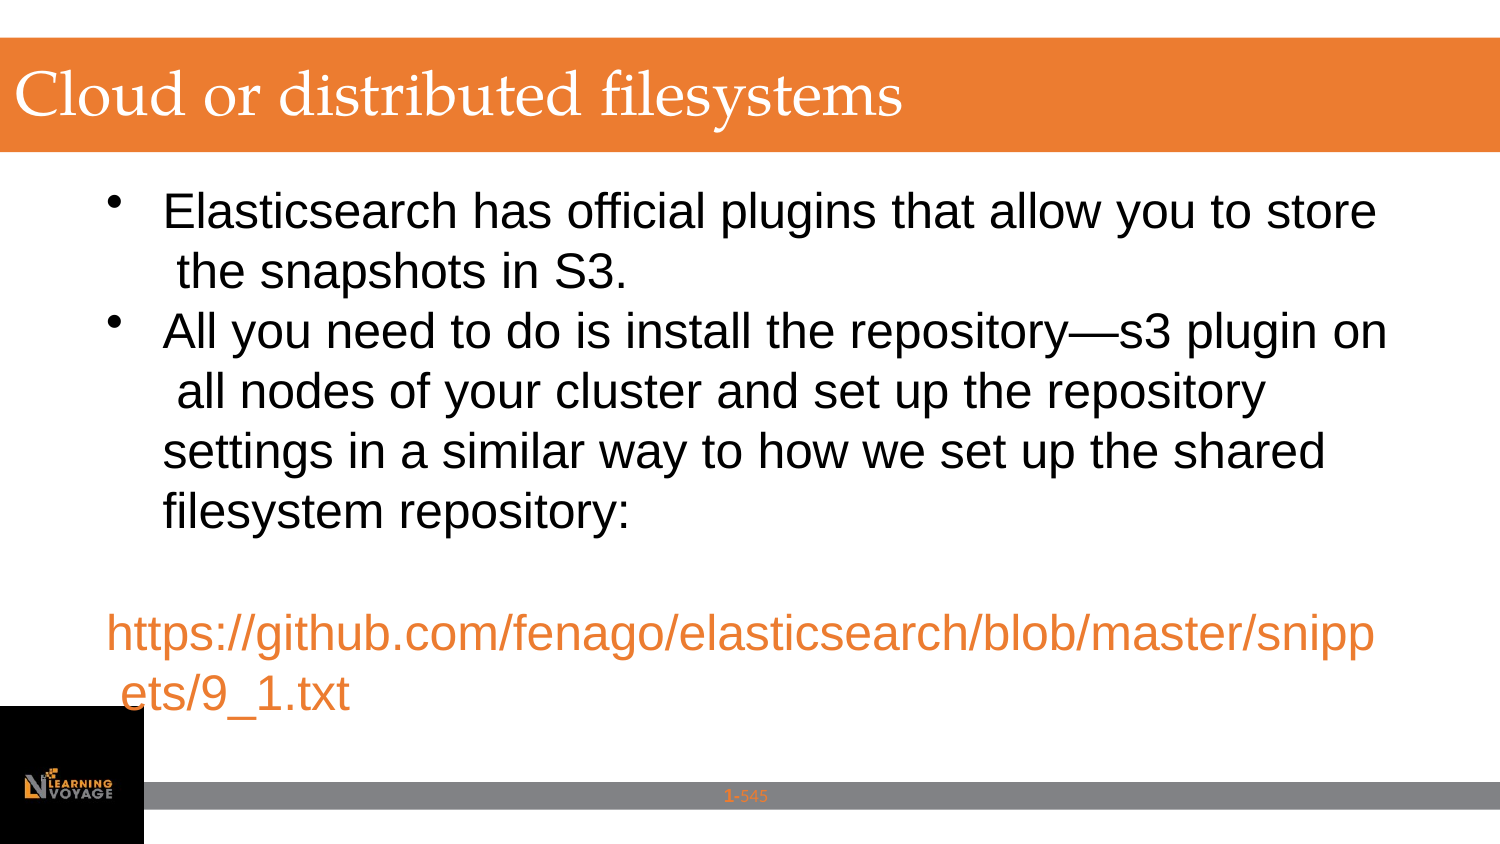

# Cloud or distributed filesystems
Elasticsearch has official plugins that allow you to store  the snapshots in S3.
All you need to do is install the repository—s3 plugin on  all nodes of your cluster and set up the repository  settings in a similar way to how we set up the shared  filesystem repository:

https://github.com/fenago/elasticsearch/blob/master/snipp  ets/9_1.txt
1-545